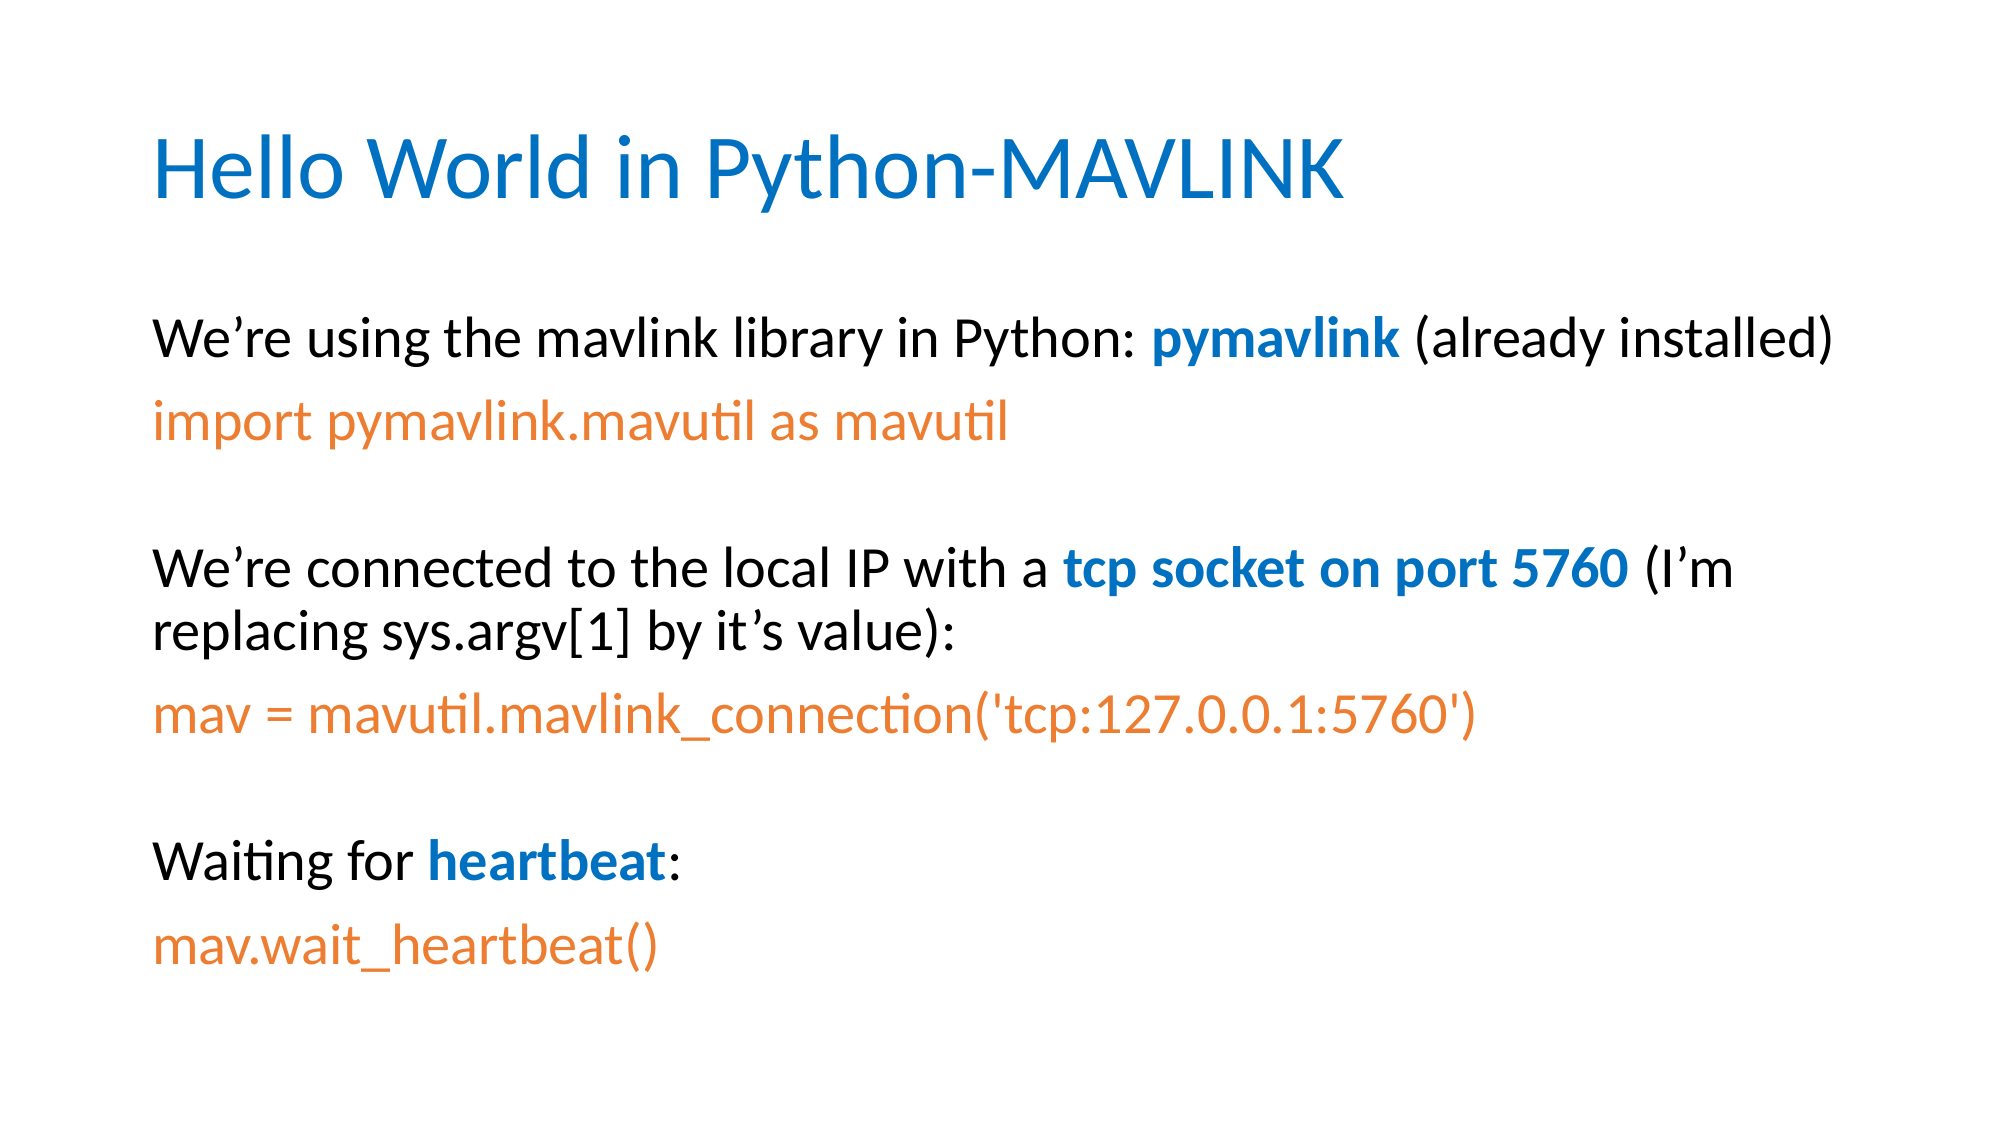

# Hello World in Python-MAVLINK
We’re using the mavlink library in Python: pymavlink (already installed)
import pymavlink.mavutil as mavutil
We’re connected to the local IP with a tcp socket on port 5760 (I’m replacing sys.argv[1] by it’s value):
mav = mavutil.mavlink_connection('tcp:127.0.0.1:5760')
Waiting for heartbeat:
mav.wait_heartbeat()